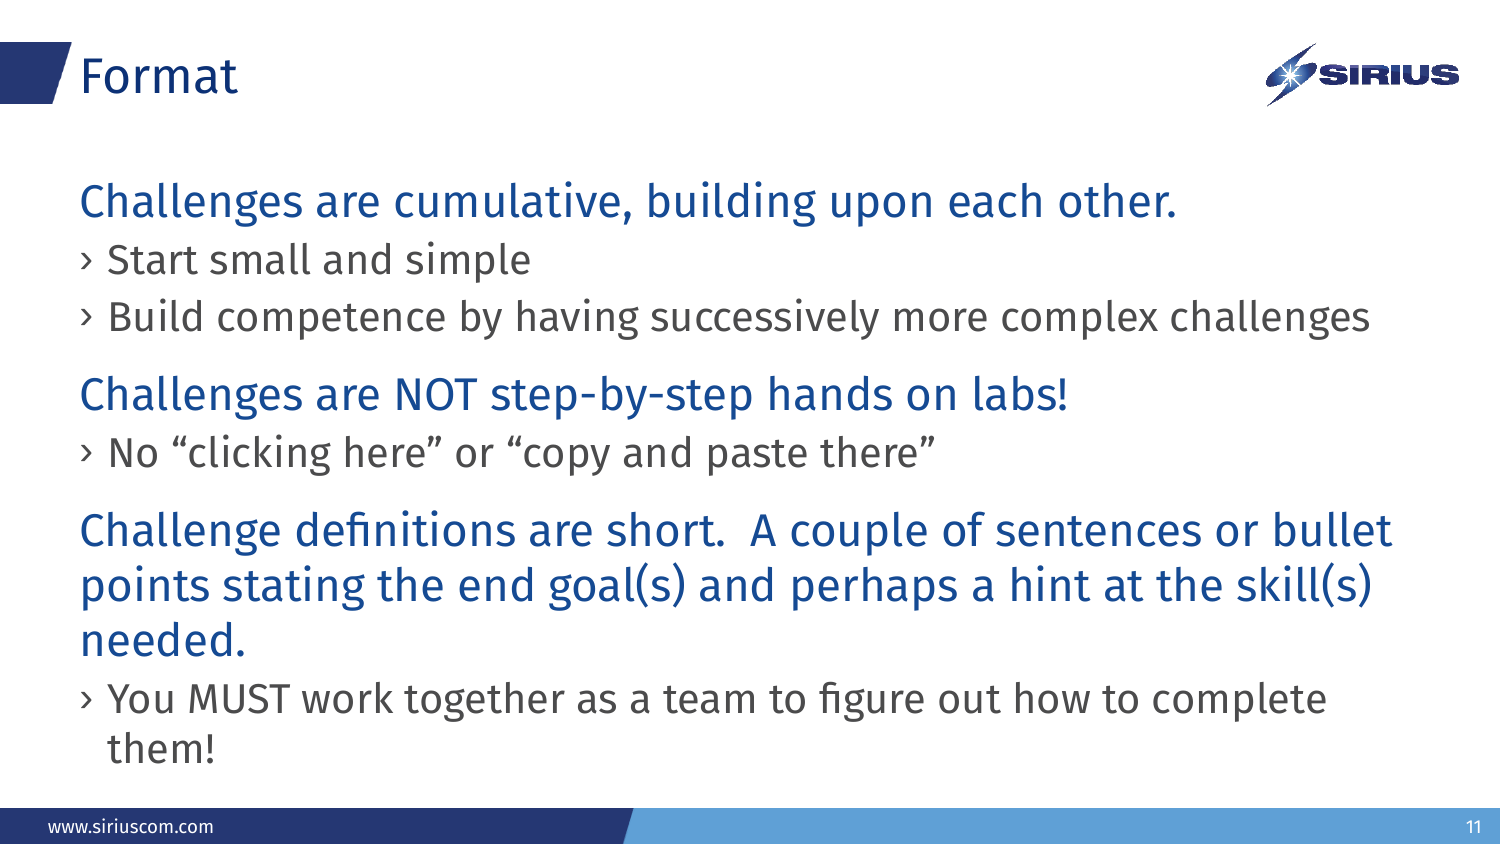

# Format
Challenges are cumulative, building upon each other.
Start small and simple
Build competence by having successively more complex challenges
Challenges are NOT step-by-step hands on labs!
No “clicking here” or “copy and paste there”
Challenge definitions are short.  A couple of sentences or bullet points stating the end goal(s) and perhaps a hint at the skill(s) needed.
You MUST work together as a team to figure out how to complete them!